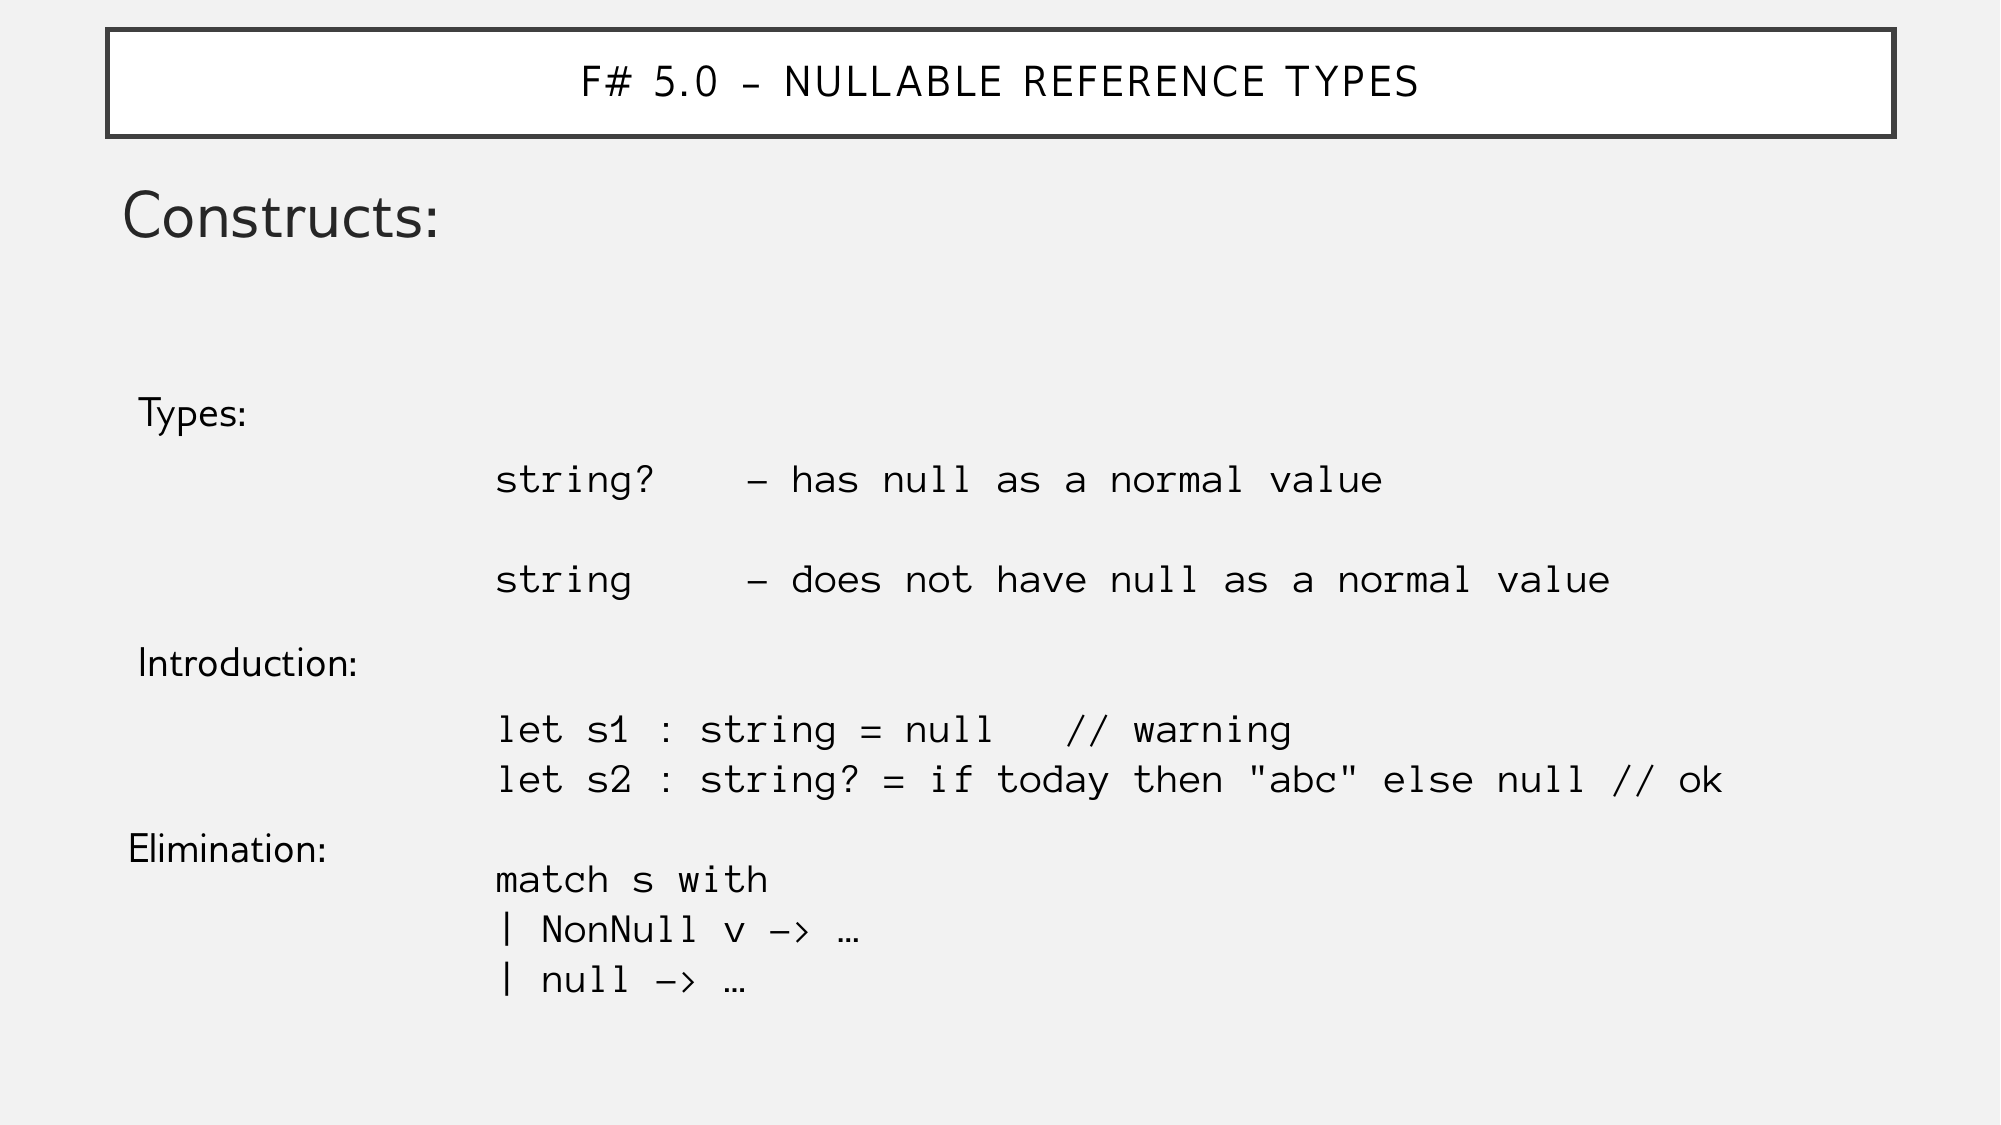

# F# 5.0 – Nullable reference types
Constructs:
Types:
string?    - has null as a normal value

string     - does not have null as a normal value

let s1 : string = null   // warning
let s2 : string? = if today then "abc" else null // ok

match s with
| NonNull v -> …
| null -> …
Introduction:
Elimination: